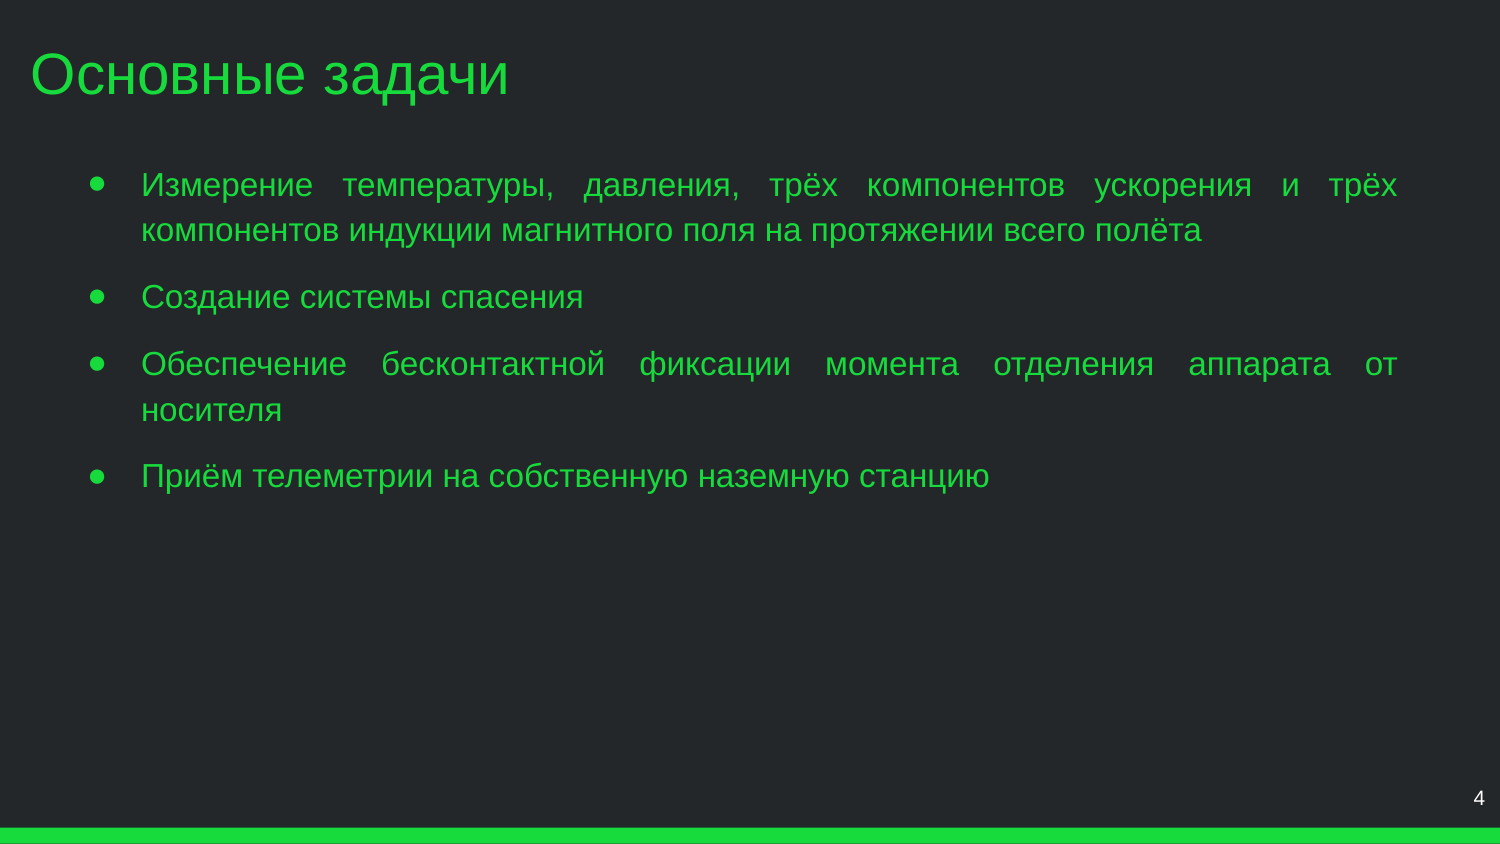

# Основные задачи
Измерение температуры, давления, трёх компонентов ускорения и трёх компонентов индукции магнитного поля на протяжении всего полёта
Создание системы спасения
Обеспечение бесконтактной фиксации момента отделения аппарата от носителя
Приём телеметрии на собственную наземную станцию
4